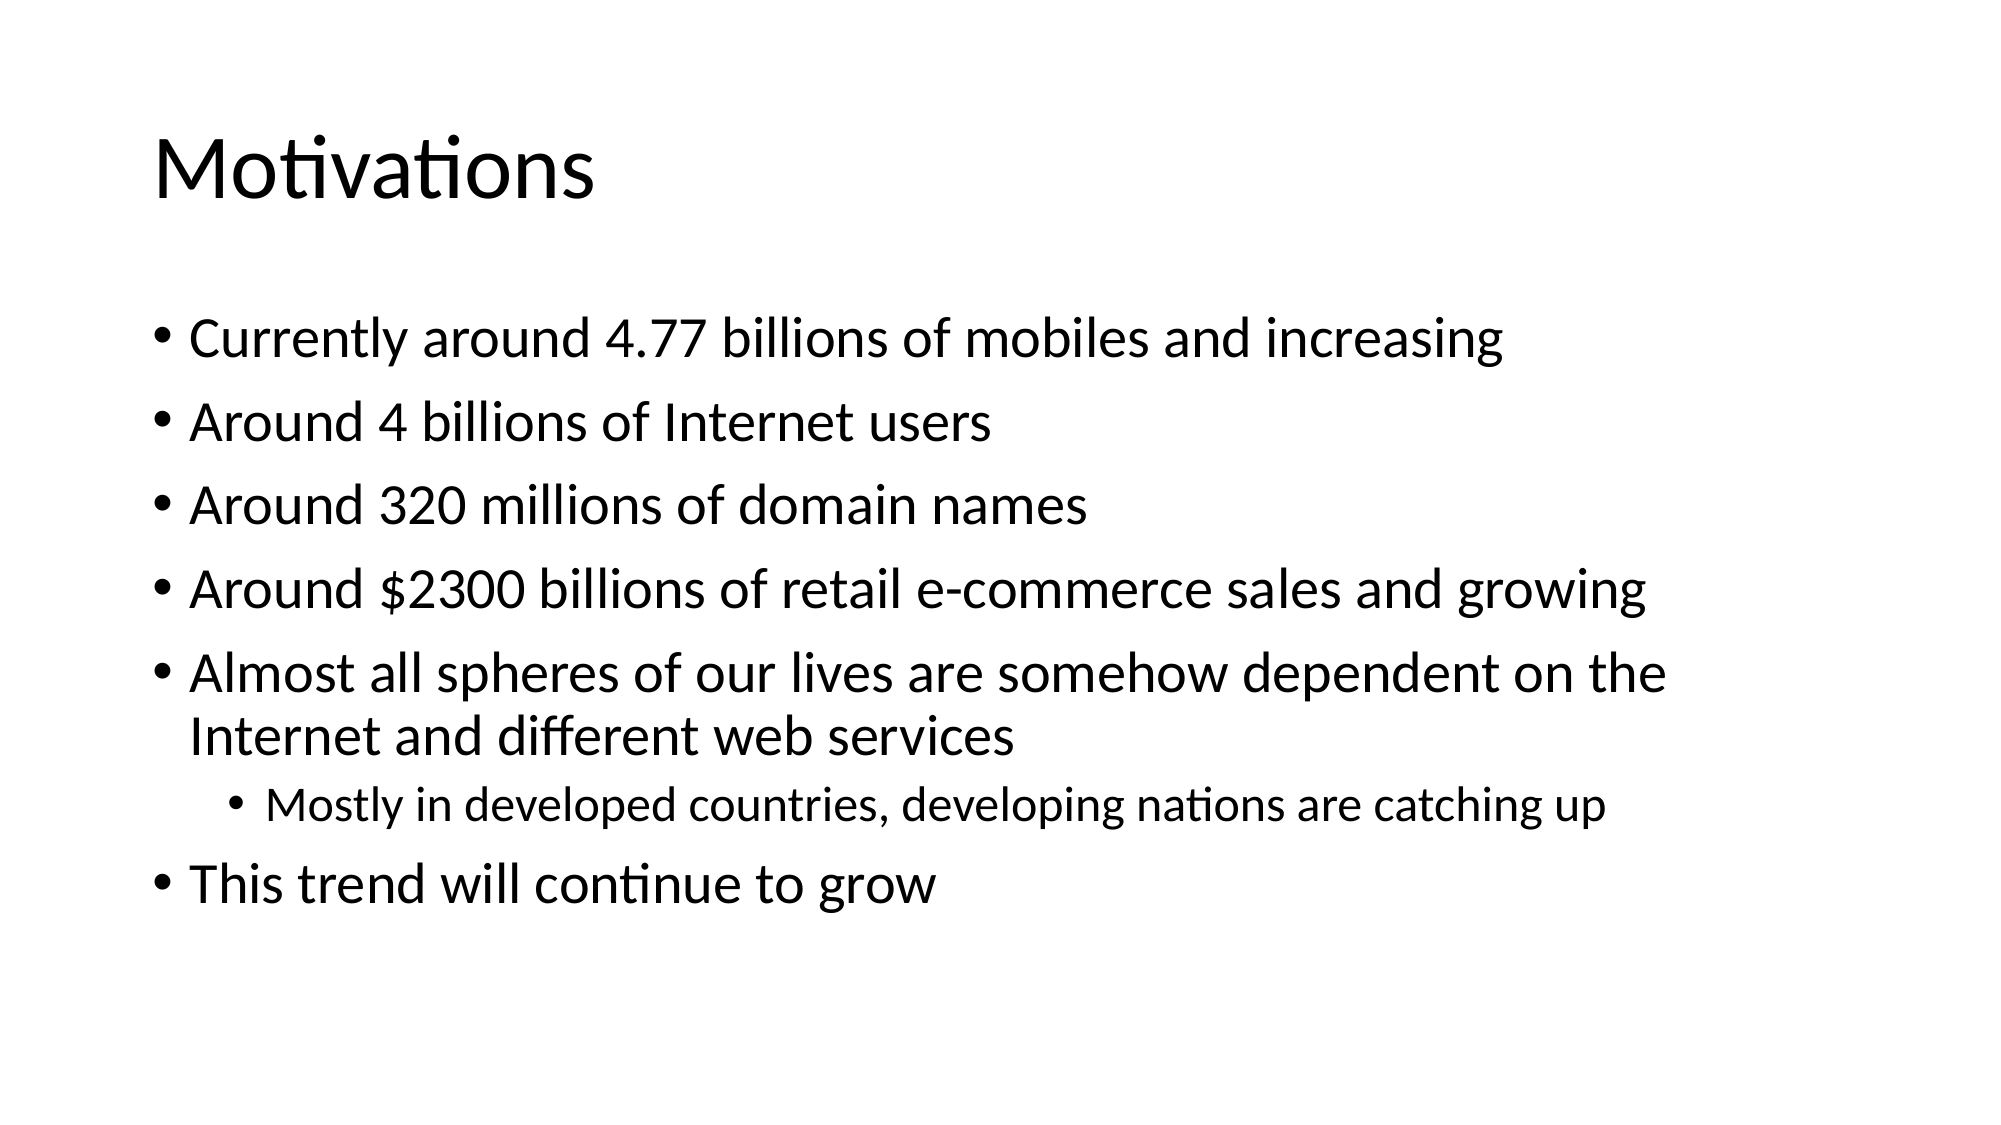

# Motivations
Currently around 4.77 billions of mobiles and increasing
Around 4 billions of Internet users
Around 320 millions of domain names
Around $2300 billions of retail e-commerce sales and growing
Almost all spheres of our lives are somehow dependent on the Internet and different web services
Mostly in developed countries, developing nations are catching up
This trend will continue to grow